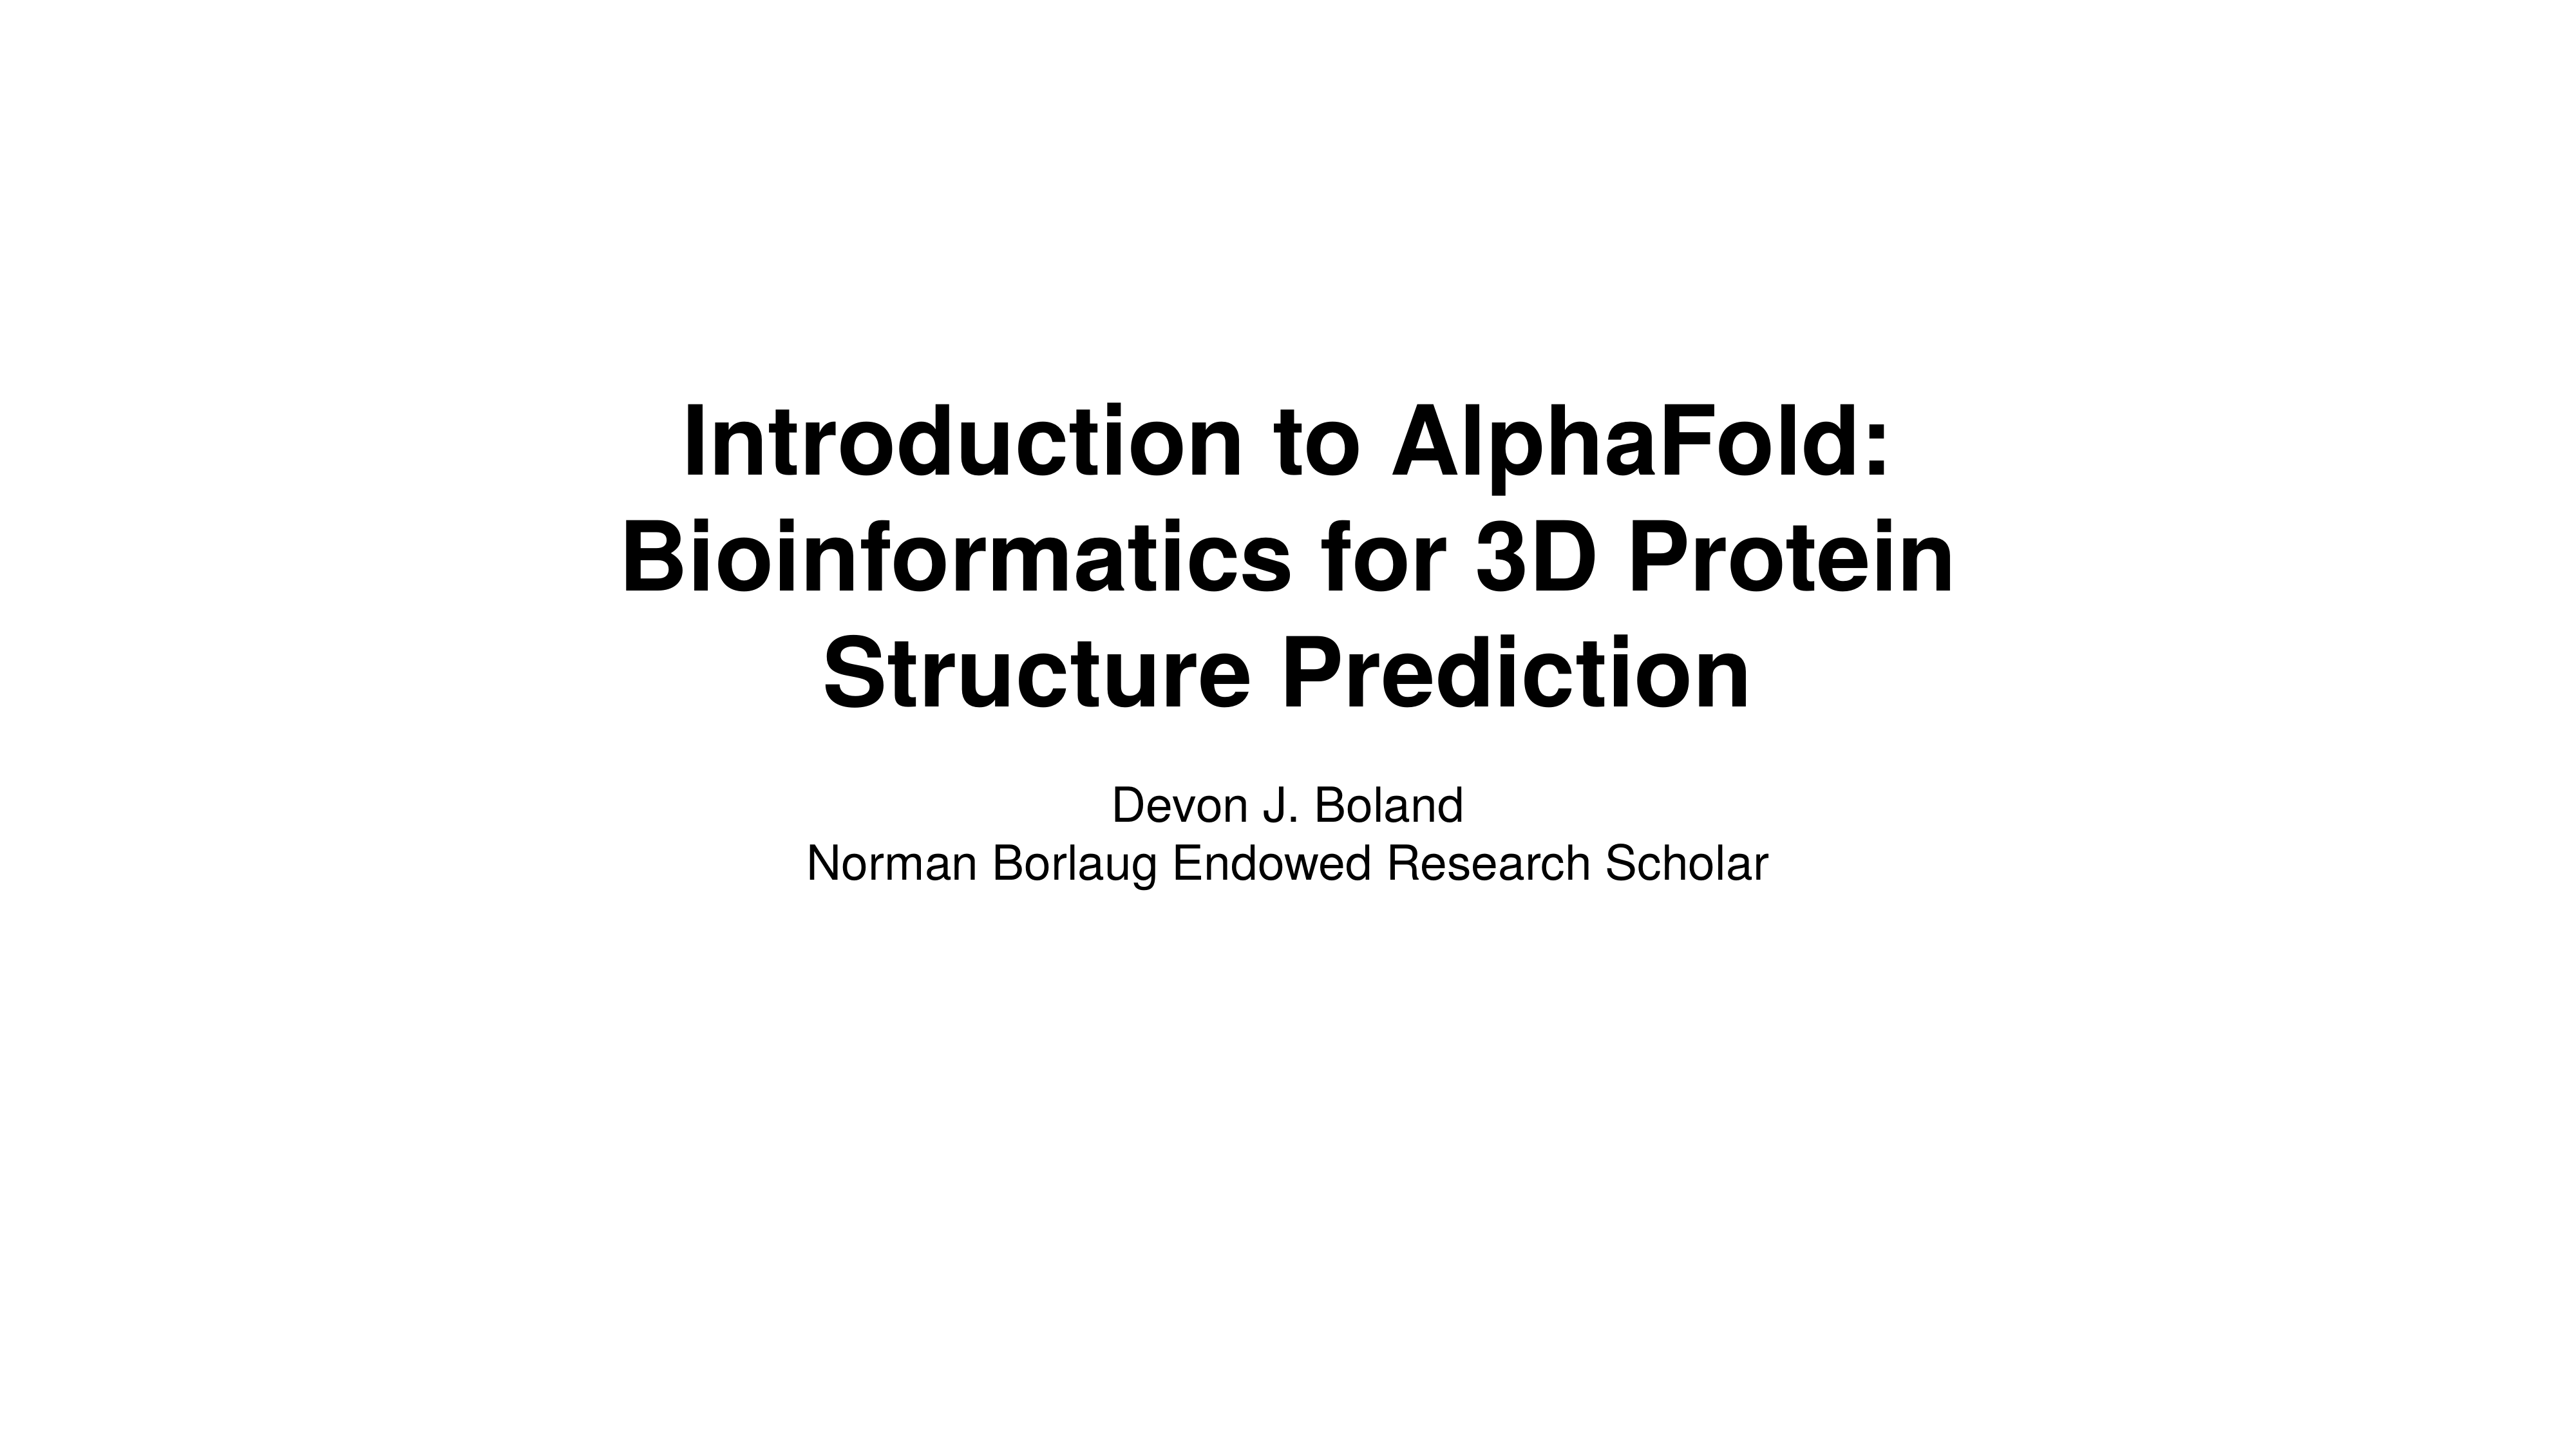

# Introduction to AlphaFold: Bioinformatics for 3D Protein Structure Prediction
Devon J. Boland
Norman Borlaug Endowed Research Scholar